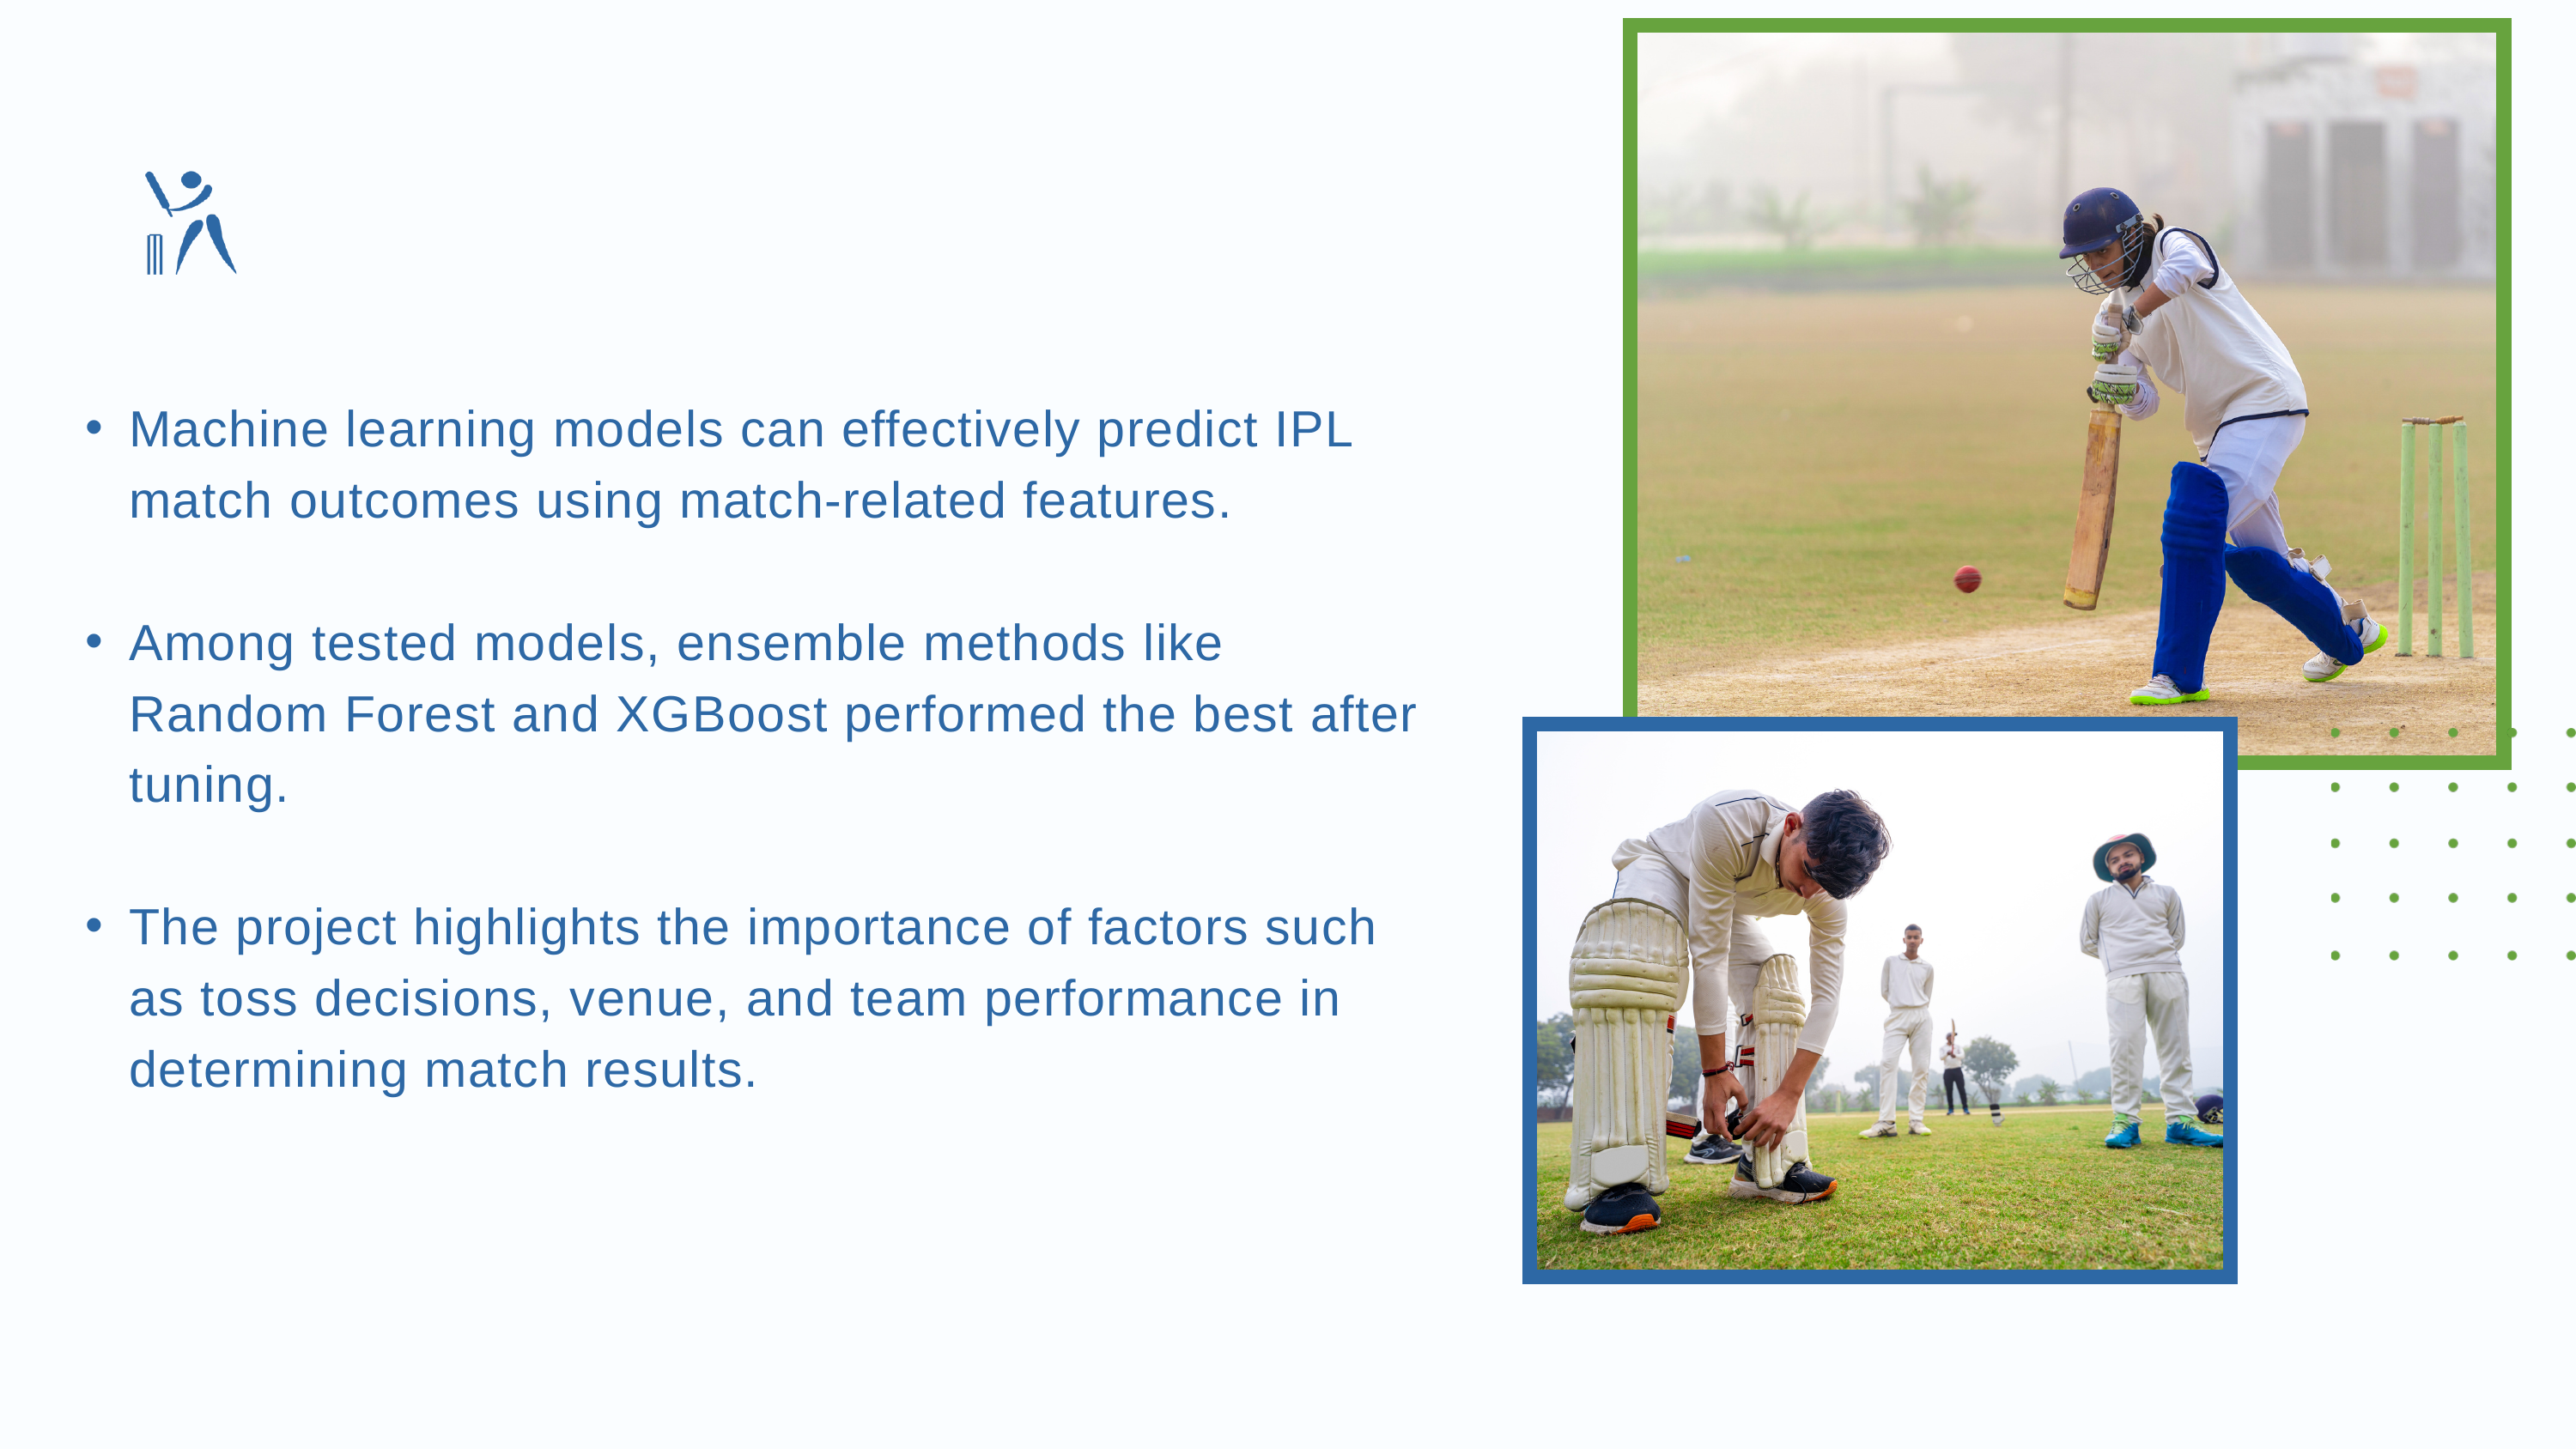

CONCLUSION

Machine learning models can effectively predict IPL match outcomes using match-related features.

Among tested models, ensemble methods like Random Forest and XGBoost performed the best after tuning.

The project highlights the importance of factors such as toss decisions, venue, and team performance in determining match results.